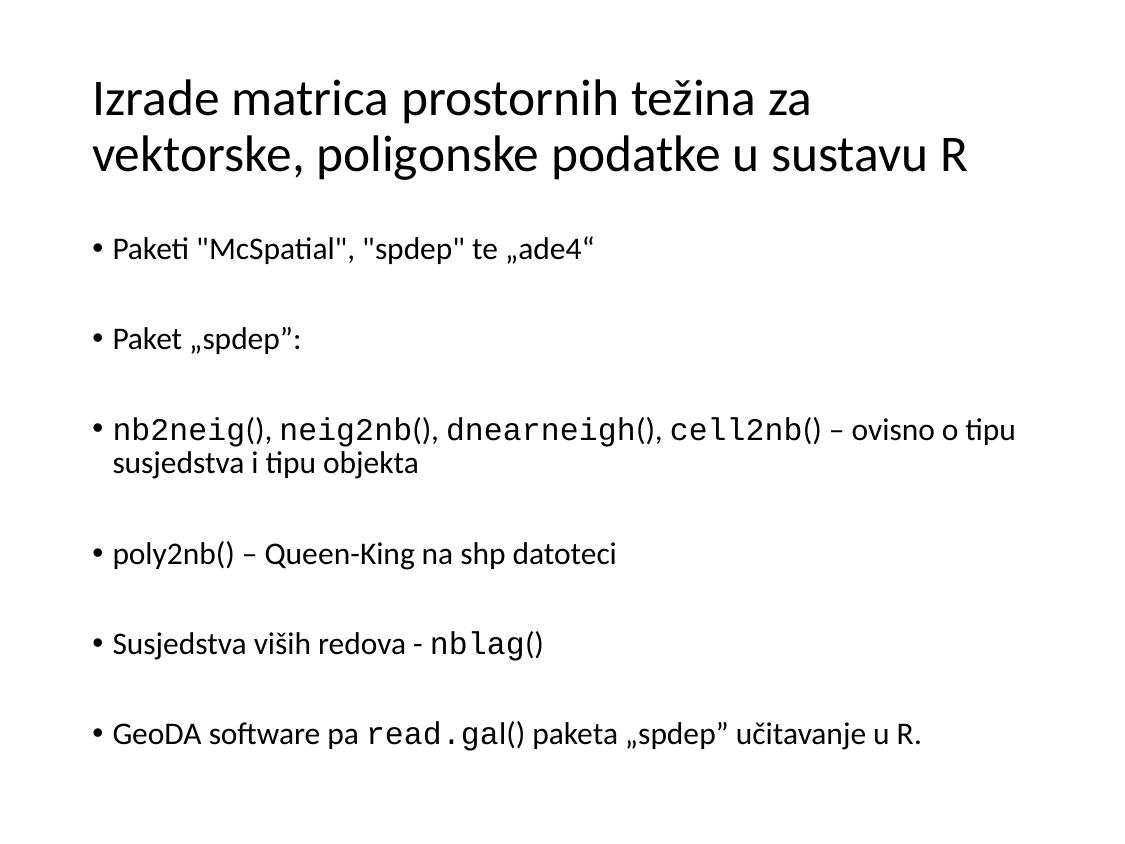

# Izrade matrica prostornih težina za vektorske, poligonske podatke u sustavu R
Paketi "McSpatial", "spdep" te „ade4“

Paket „spdep”:

nb2neig(), neig2nb(), dnearneigh(), cell2nb() – ovisno o tipu susjedstva i tipu objekta

poly2nb() – Queen-King na shp datoteci

Susjedstva viših redova - nblag()

GeoDA software pa read.gal() paketa „spdep” učitavanje u R.